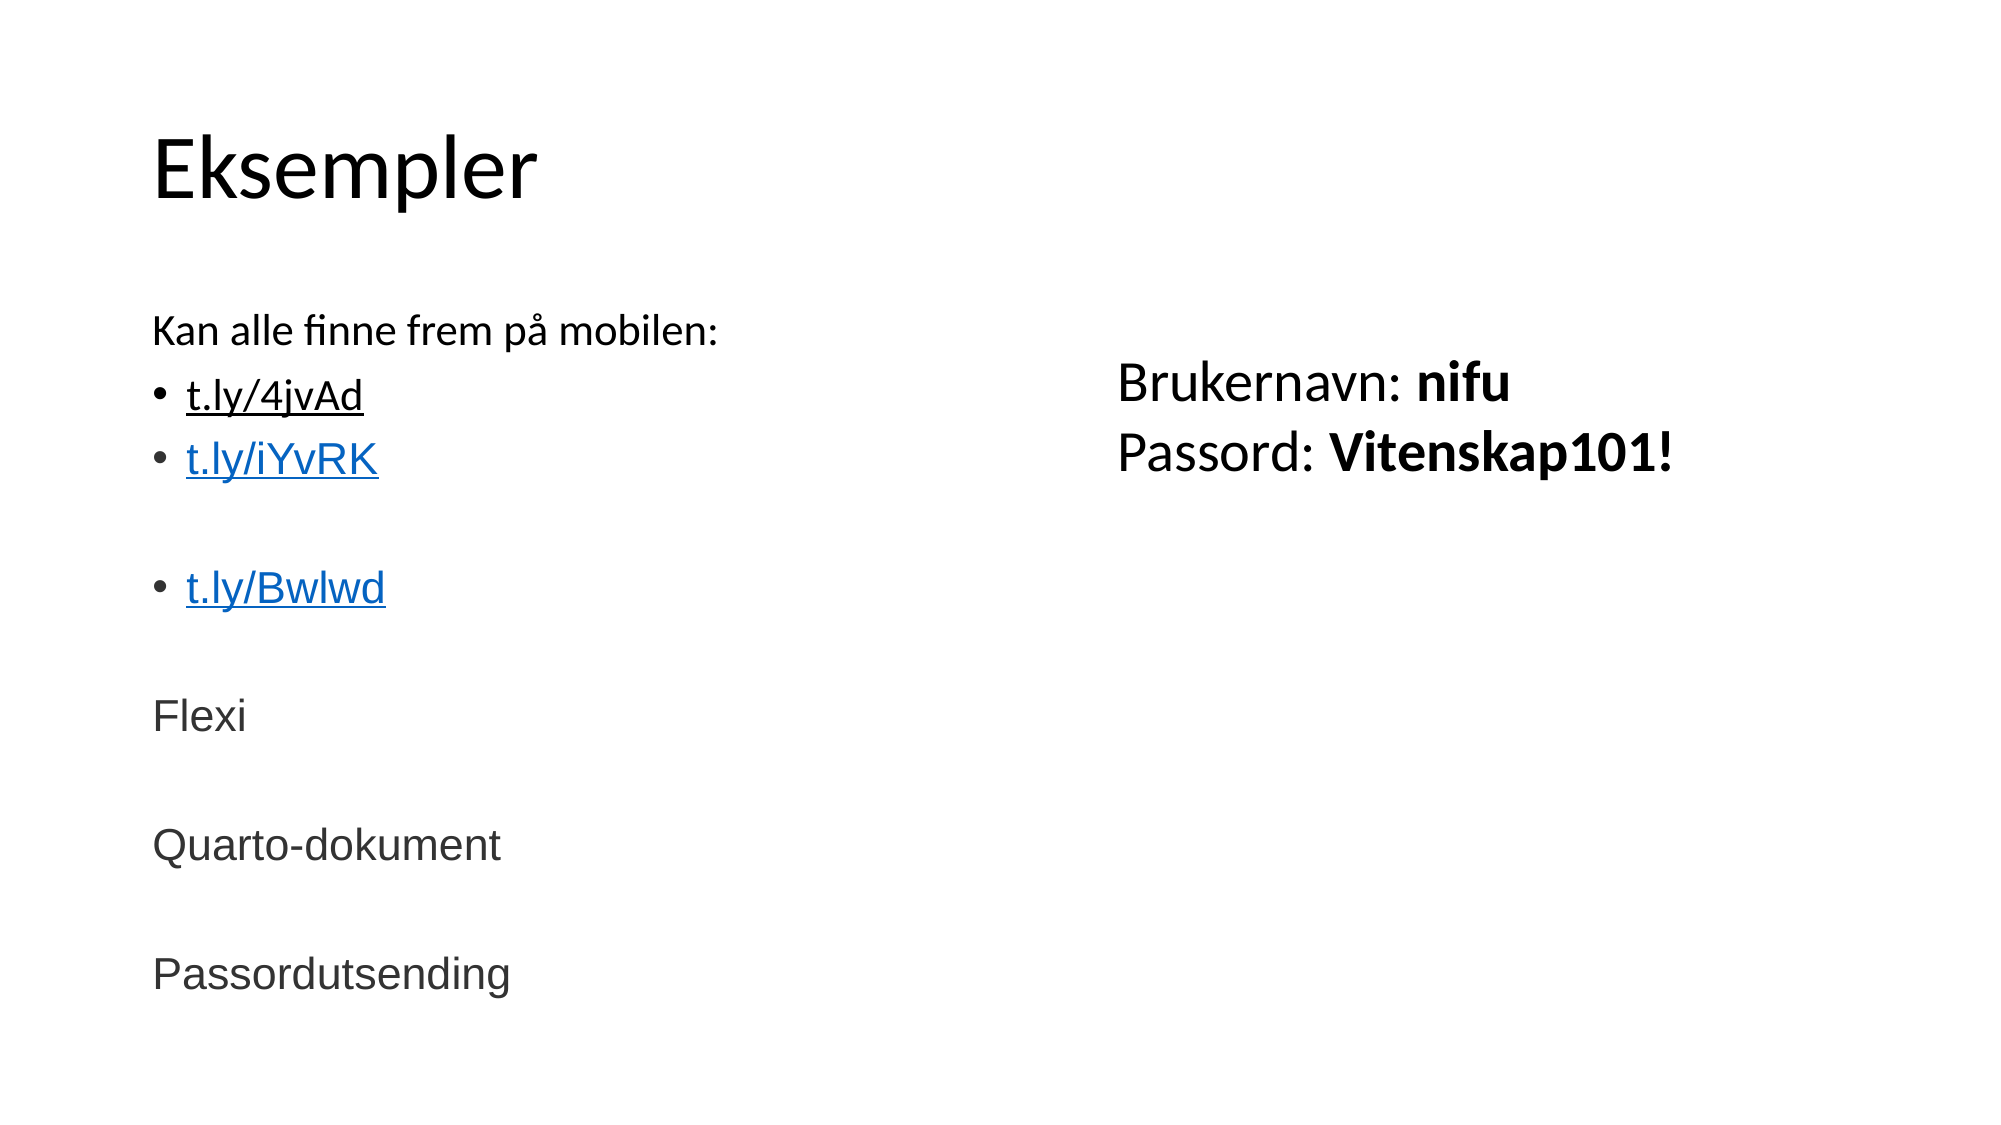

# Eksempler
Kan alle finne frem på mobilen:
t.ly/4jvAd
t.ly/iYvRK

t.ly/Bwlwd

Flexi

Quarto-dokument

Passordutsending
Brukernavn: nifu
Passord: Vitenskap101!